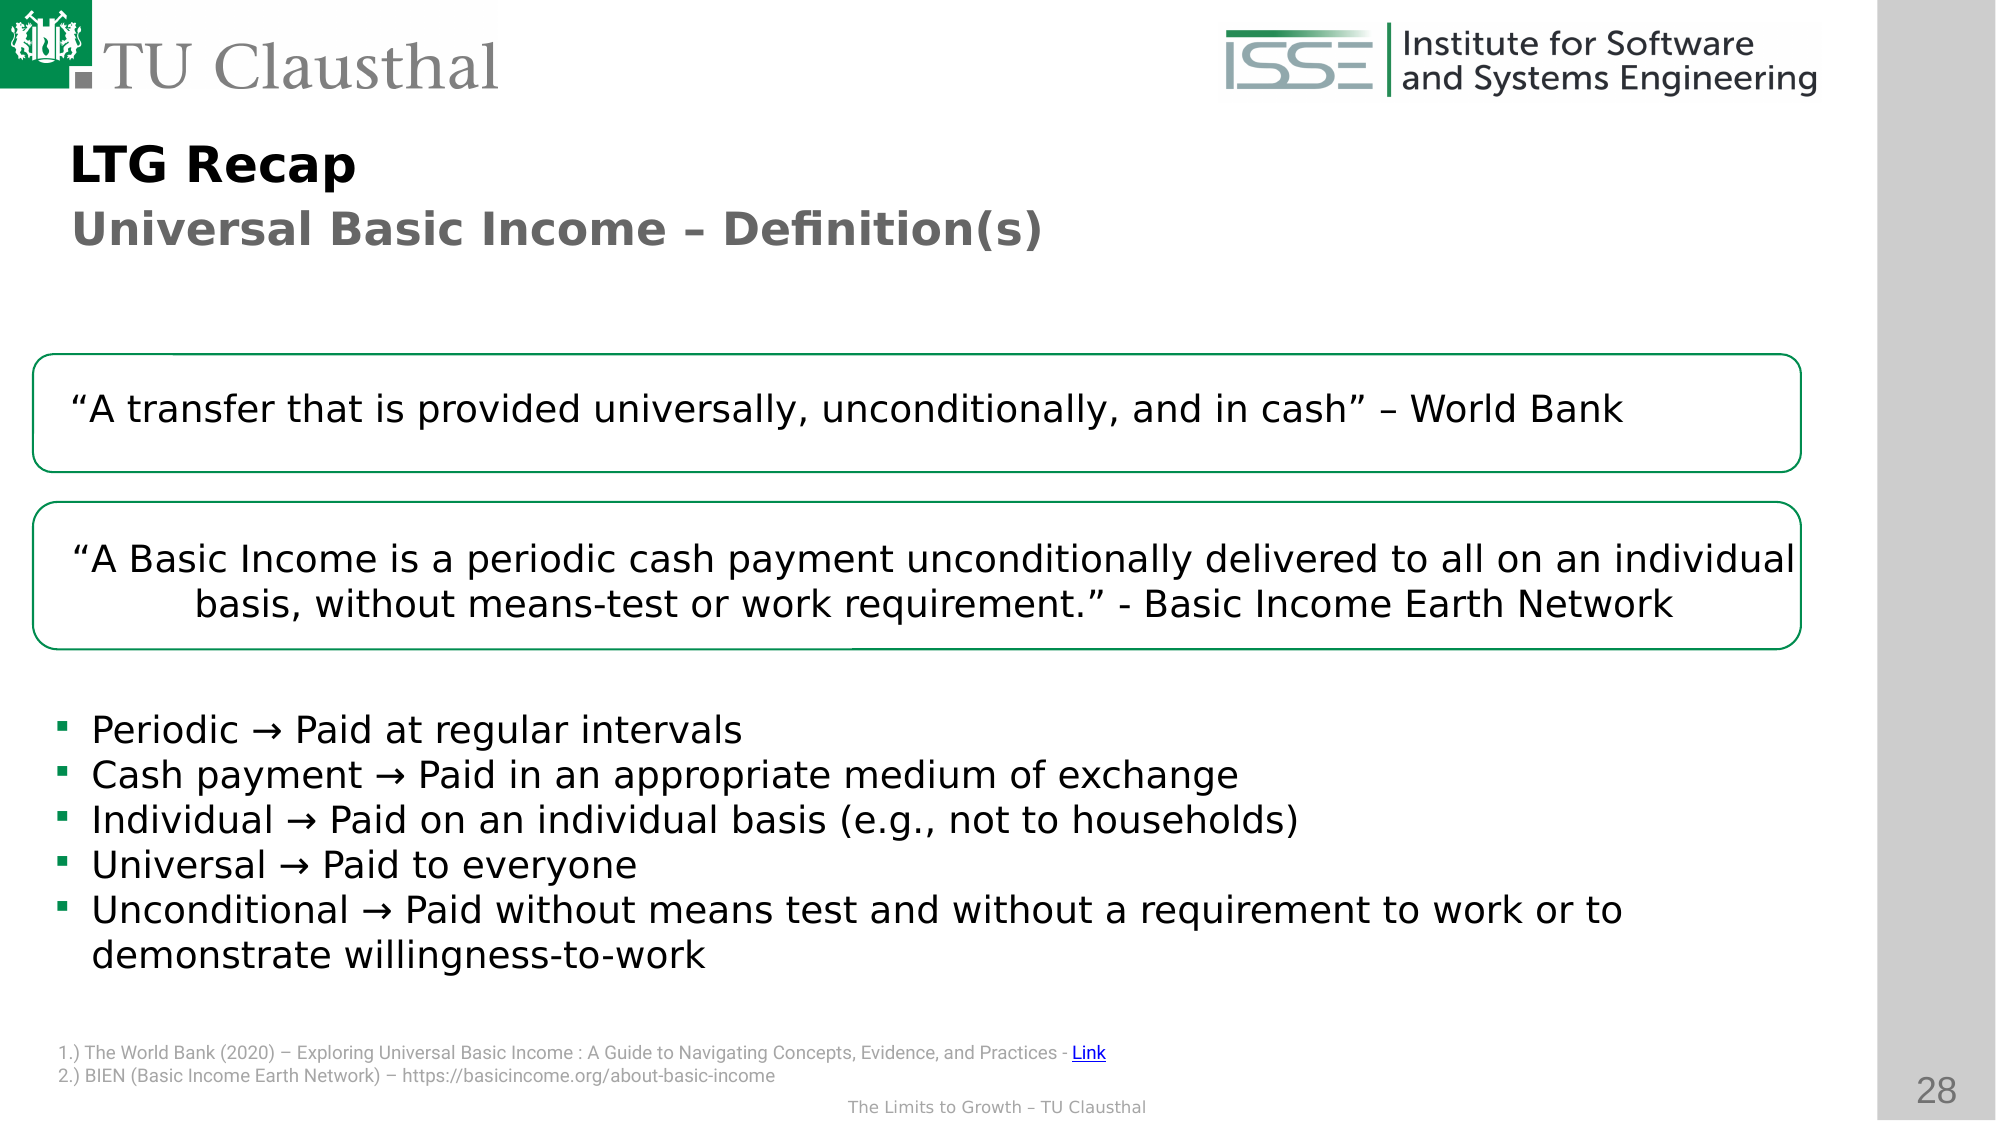

LTG Recap
Universal Basic Income – Definition(s)

“A transfer that is provided universally, unconditionally, and in cash” – World Bank

“A Basic Income is a periodic cash payment unconditionally delivered to all on an individual basis, without means-test or work requirement.” - Basic Income Earth Network

Periodic → Paid at regular intervals
Cash payment → Paid in an appropriate medium of exchange
Individual → Paid on an individual basis (e.g., not to households)
Universal → Paid to everyone
Unconditional → Paid without means test and without a requirement to work or to demonstrate willingness-to-work
1.) The World Bank (2020) – Exploring Universal Basic Income : A Guide to Navigating Concepts, Evidence, and Practices - Link
2.) BIEN (Basic Income Earth Network) – https://basicincome.org/about-basic-income